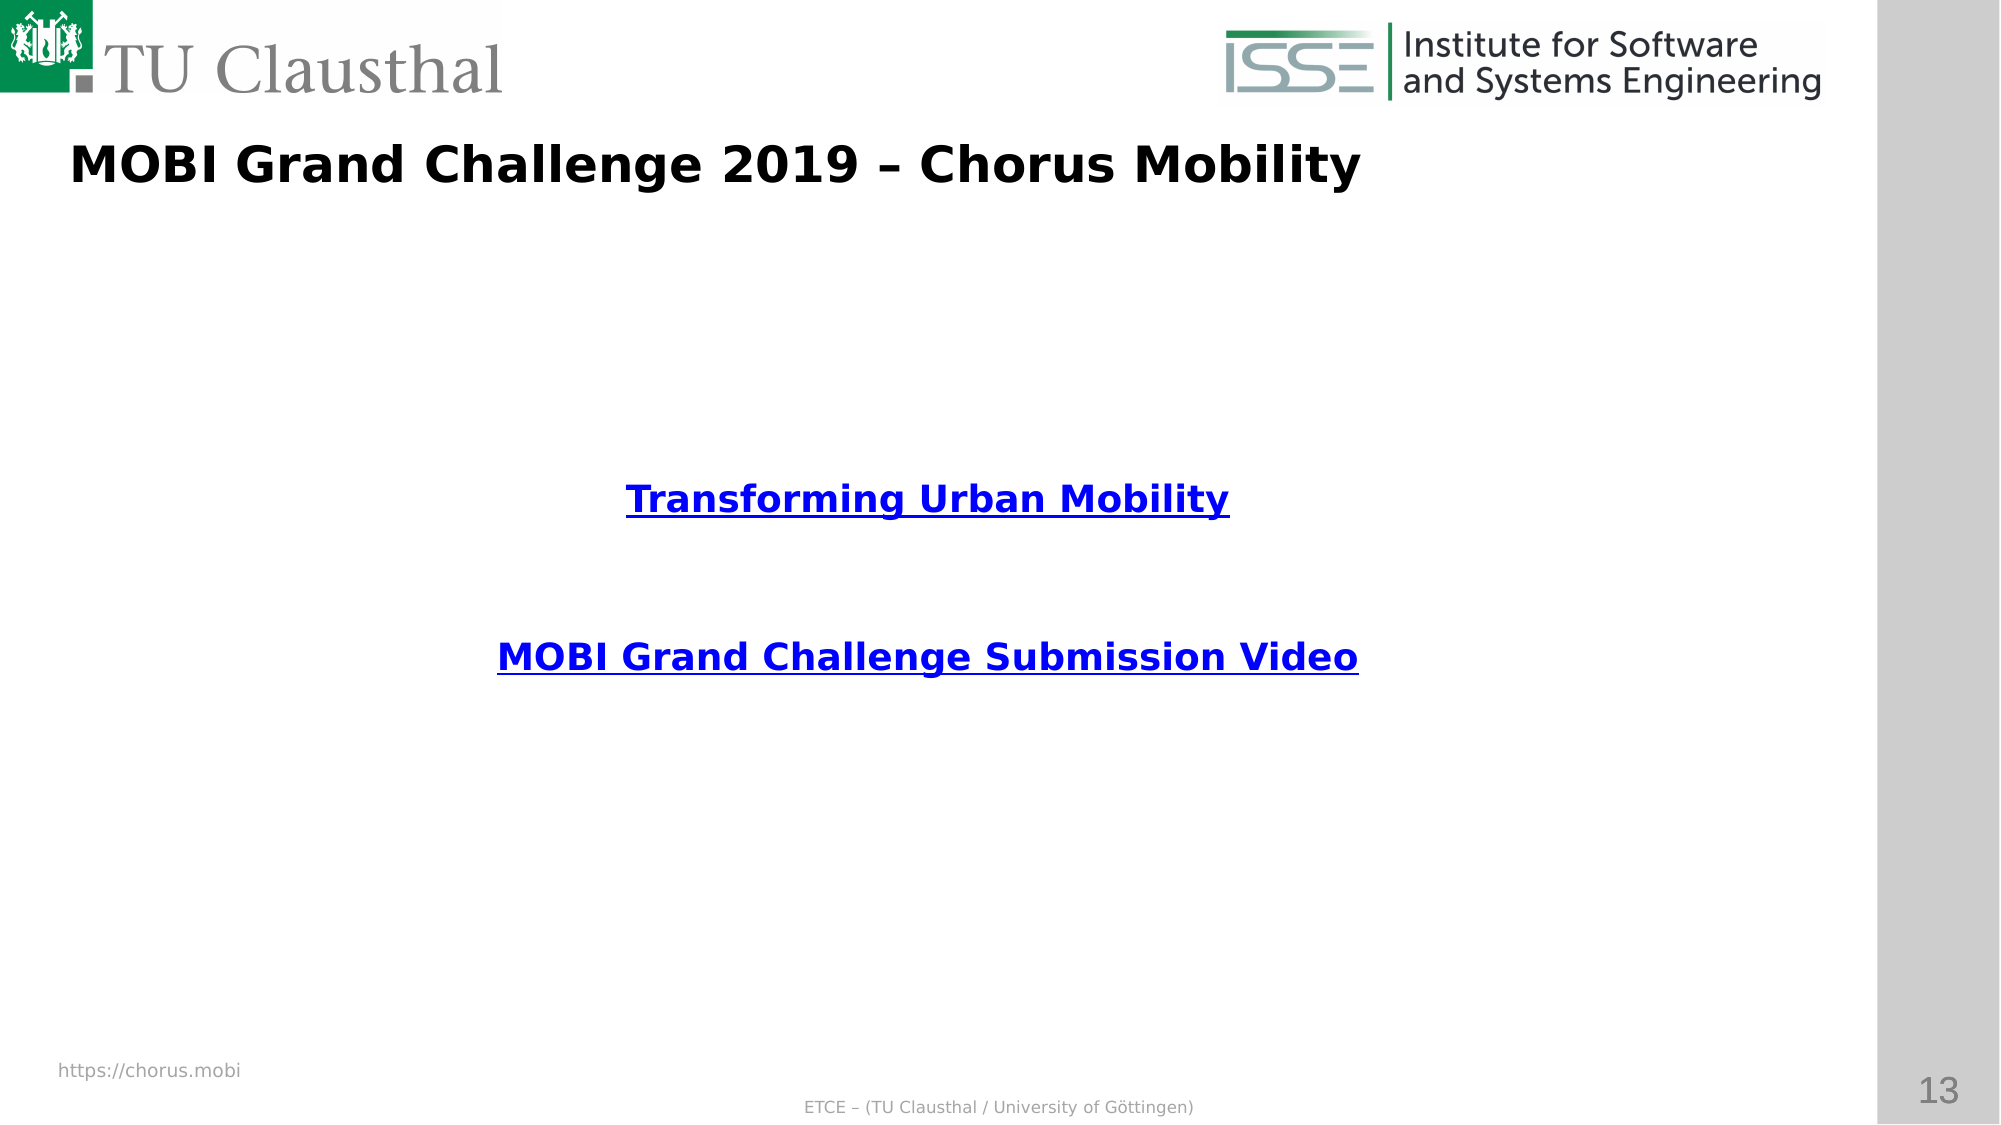

MOBI Grand Challenge 2019 – Chorus Mobility

Transforming Urban Mobility

MOBI Grand Challenge Submission Video
https://chorus.mobi